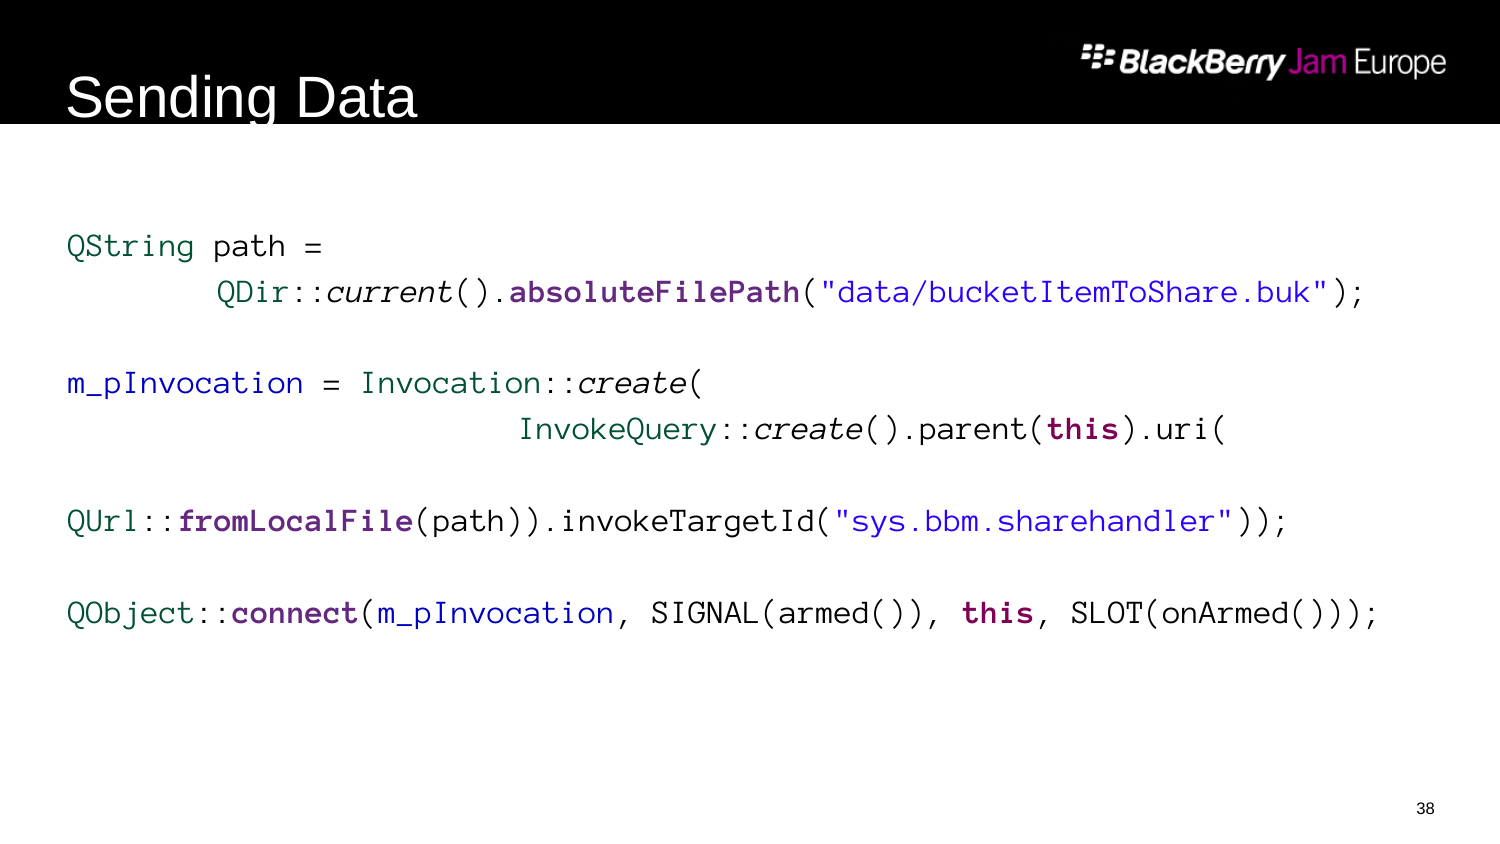

# Sending Data
QString path =
	QDir::current().absoluteFilePath("data/bucketItemToShare.buk");

m_pInvocation = Invocation::create(
			InvokeQuery::create().parent(this).uri(

QUrl::fromLocalFile(path)).invokeTargetId("sys.bbm.sharehandler"));

QObject::connect(m_pInvocation, SIGNAL(armed()), this, SLOT(onArmed()));

38